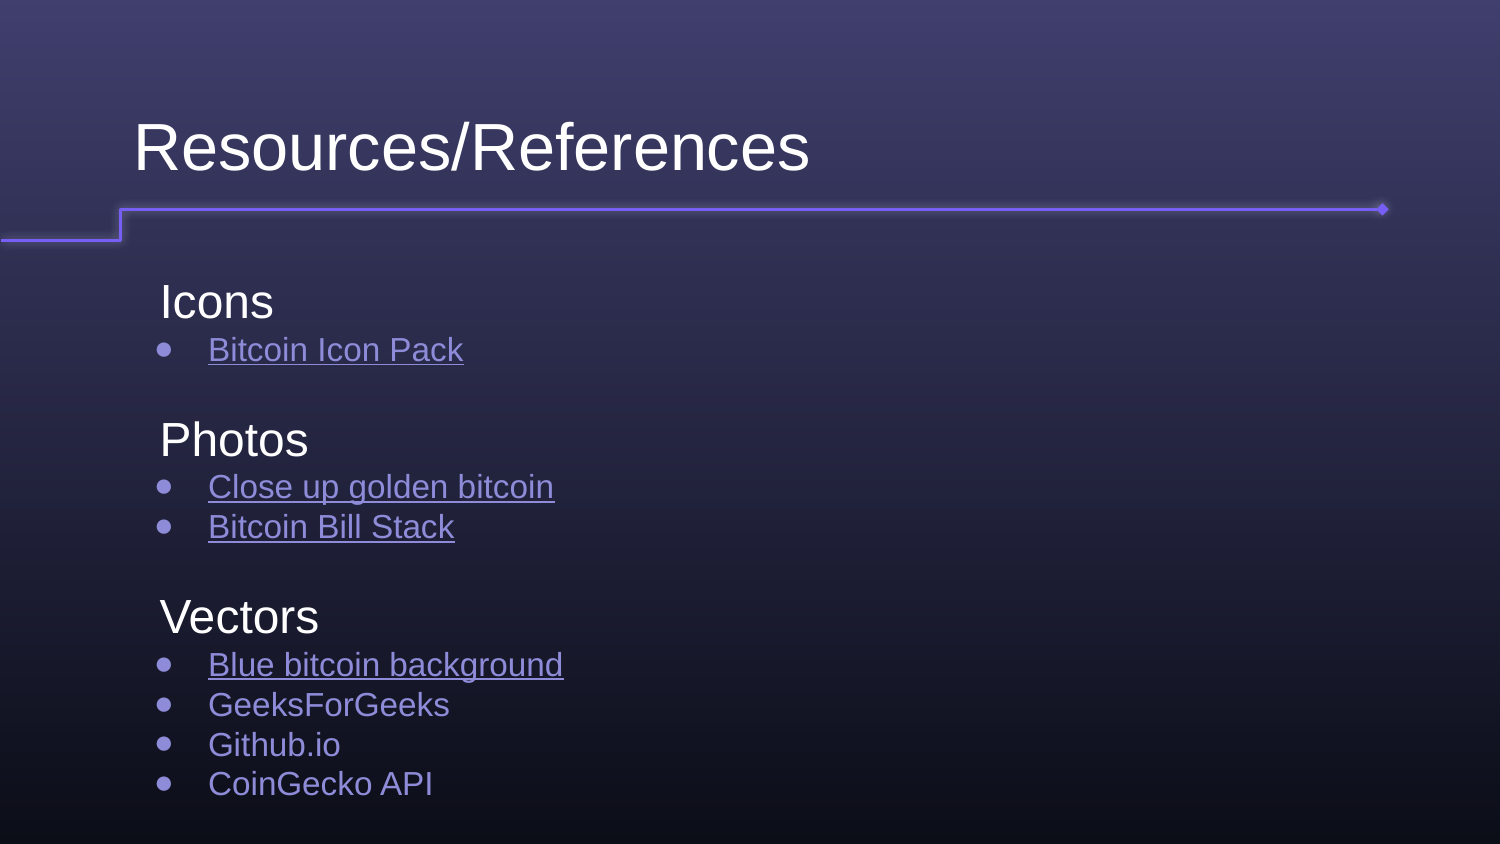

# Resources/References
  Icons
Bitcoin Icon Pack

  Photos
Close up golden bitcoin
Bitcoin Bill Stack

  Vectors
Blue bitcoin background
GeeksForGeeks
Github.io
CoinGecko API